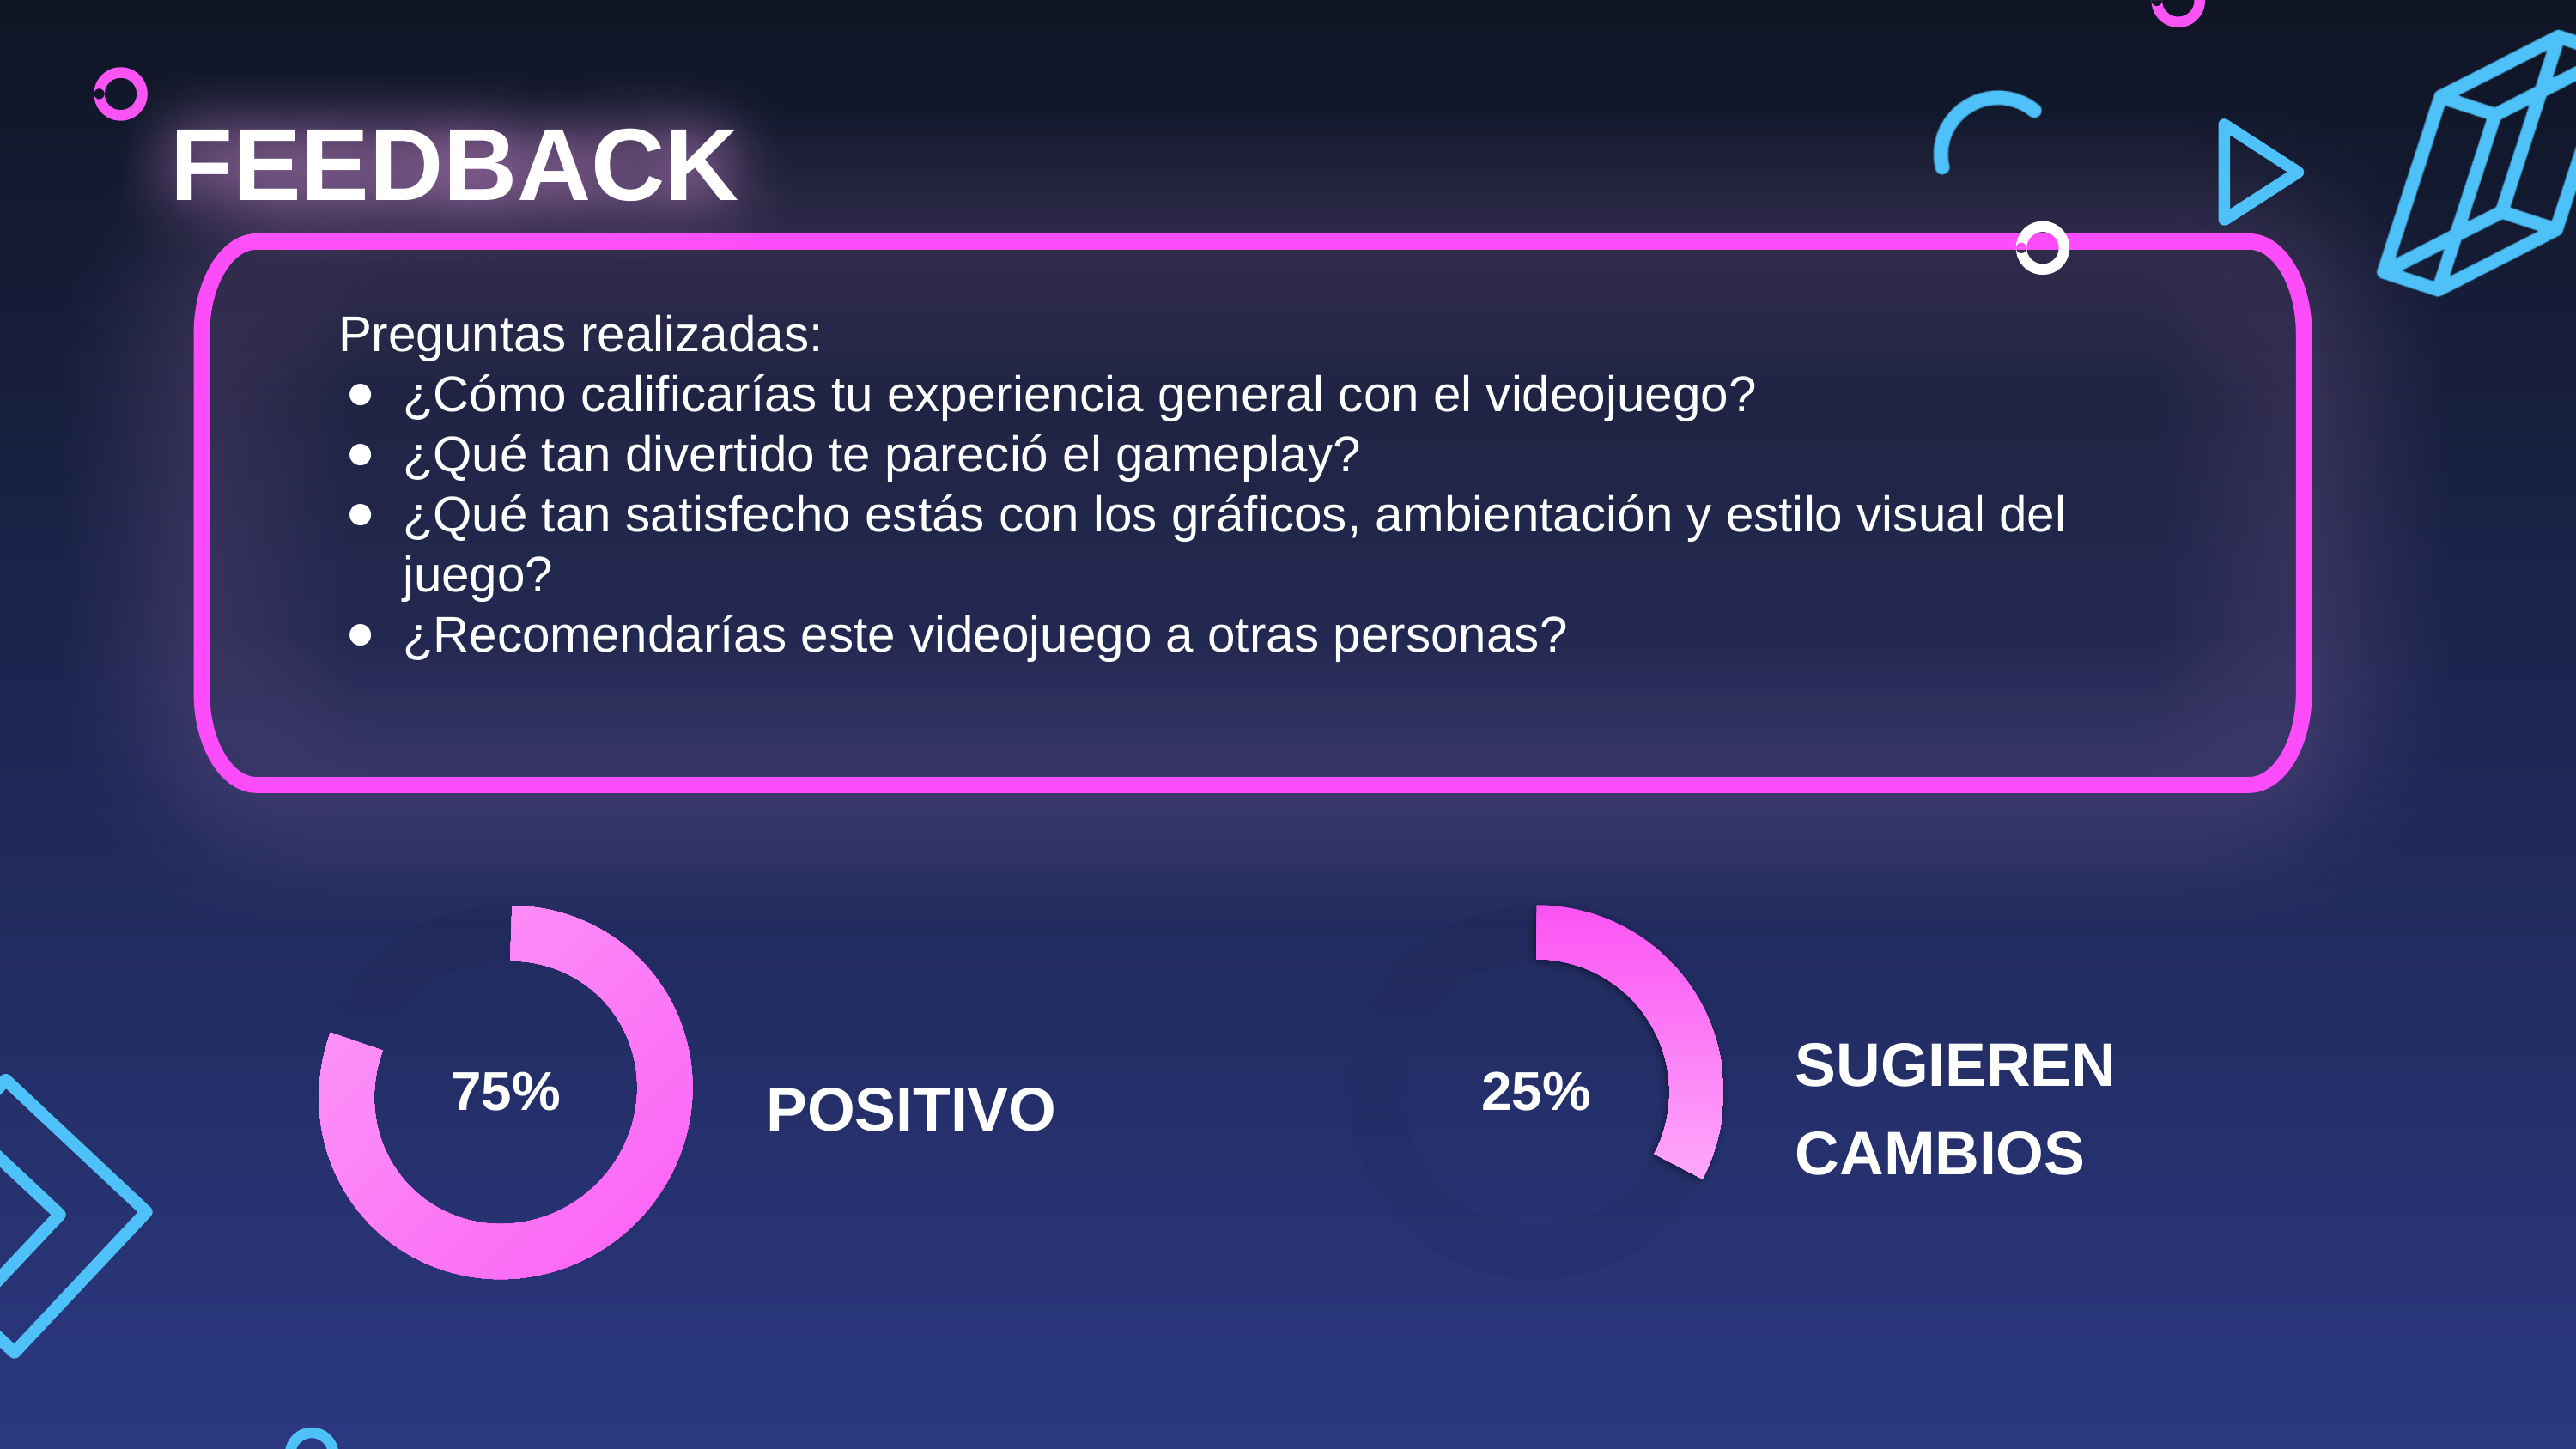

FEEDBACK

Preguntas realizadas:
¿Cómo calificarías tu experiencia general con el videojuego?
¿Qué tan divertido te pareció el gameplay?
¿Qué tan satisfecho estás con los gráficos, ambientación y estilo visual del juego?
¿Recomendarías este videojuego a otras personas?

SUGIEREN
CAMBIOS
75%
25%
POSITIVO